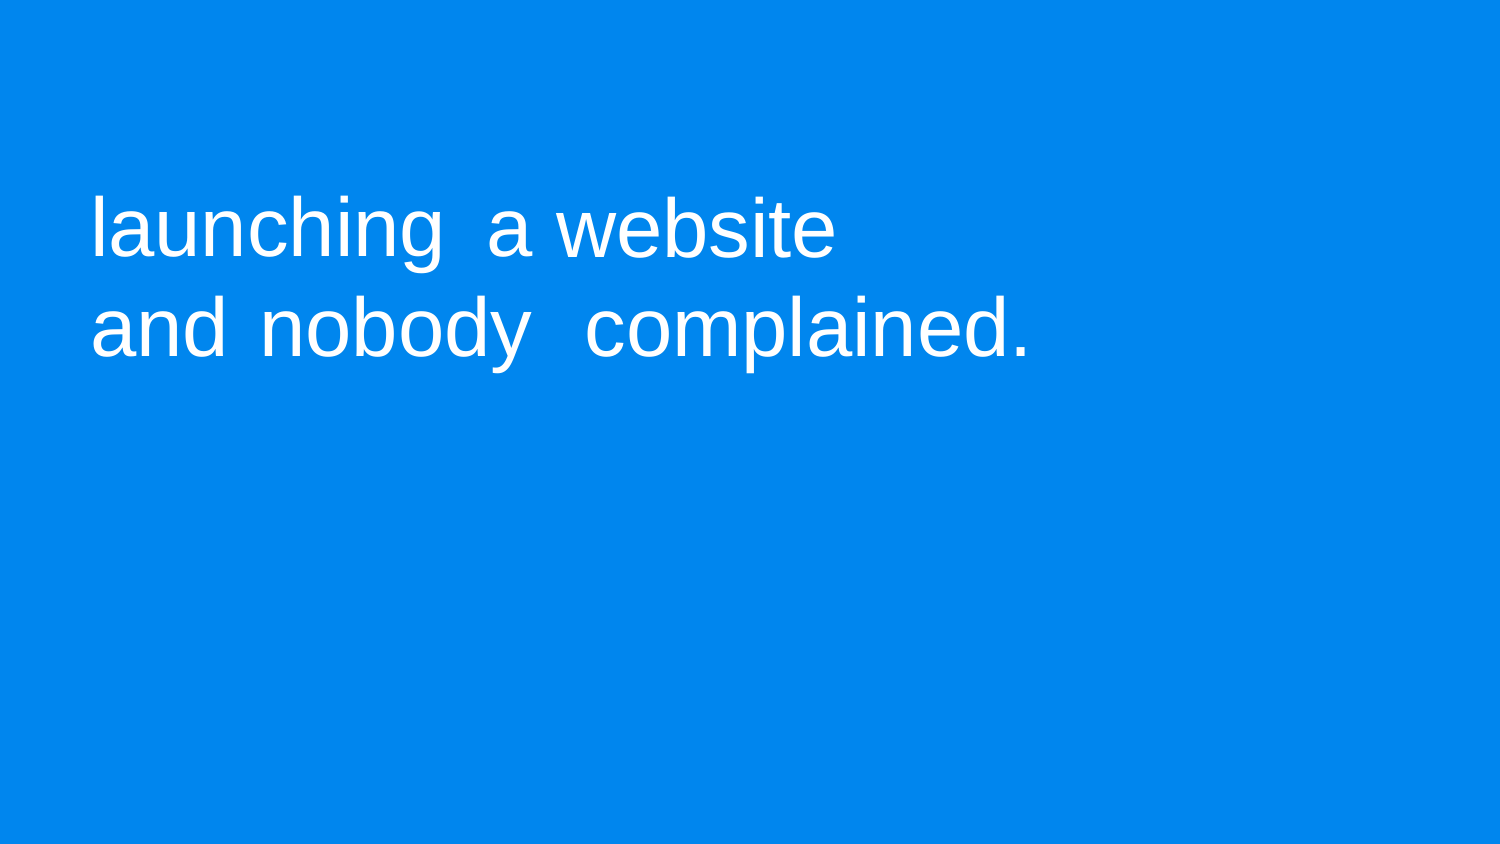

a
website
# launching
and
complained.
nobody